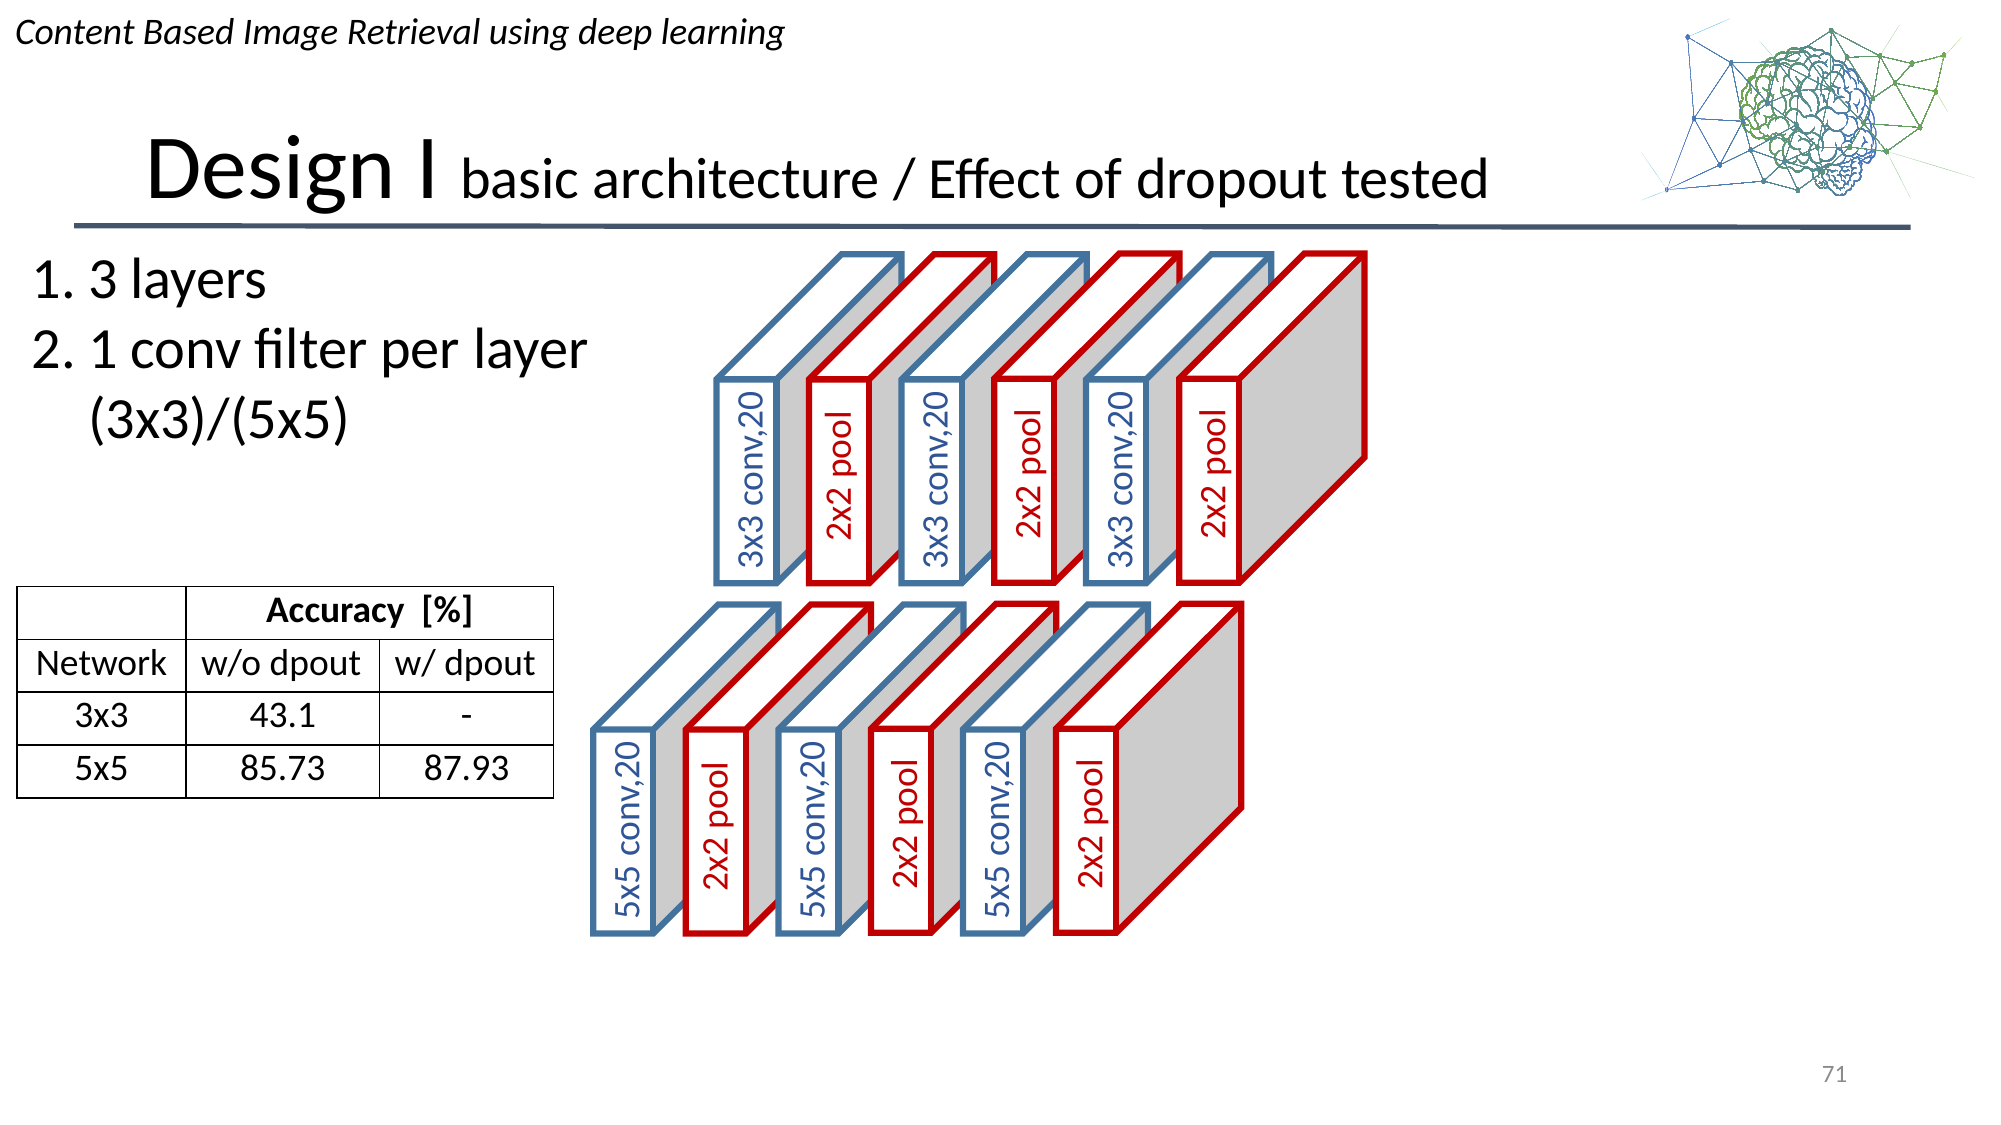

# Design I basic architecture / Effect of dropout tested
3 layers
1 conv filter per layer (3x3)/(5x5)

2x2 pool
2x2 pool
3x3 conv,20
3x3 conv,20
3x3 conv,20
2x2 pool
|  | Accuracy [%] |  |
| --- | --- | --- |
| Network | w/o dpout | w/ dpout |
| 3x3 | 43.1 | - |
| 5x5 | 85.73 | 87.93 |

2x2 pool
2x2 pool
5x5 conv,20
5x5 conv,20
5x5 conv,20
2x2 pool
71